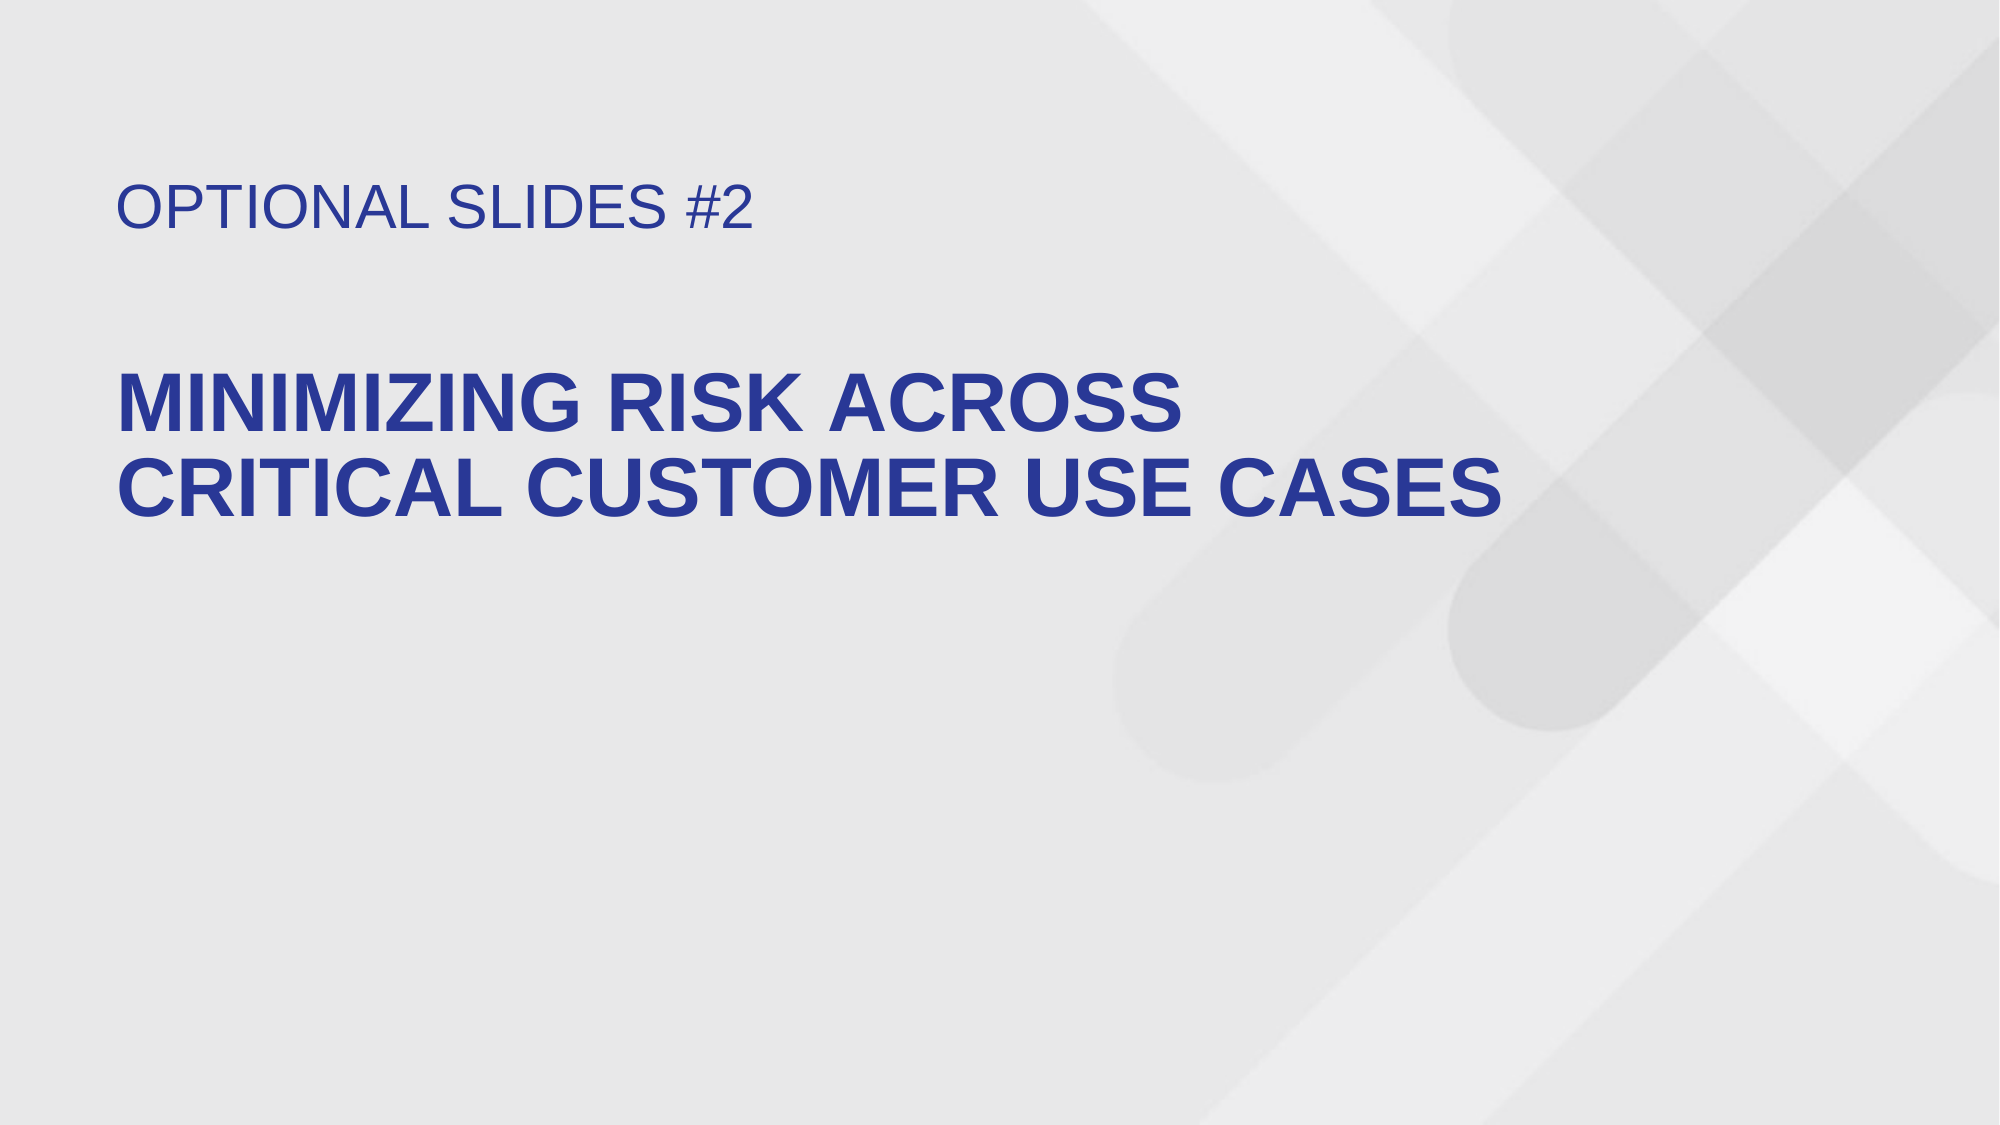

OPTIONAL SLIDES #2

MINIMIZING RISK ACROSS
CRITICAL CUSTOMER USE CASES